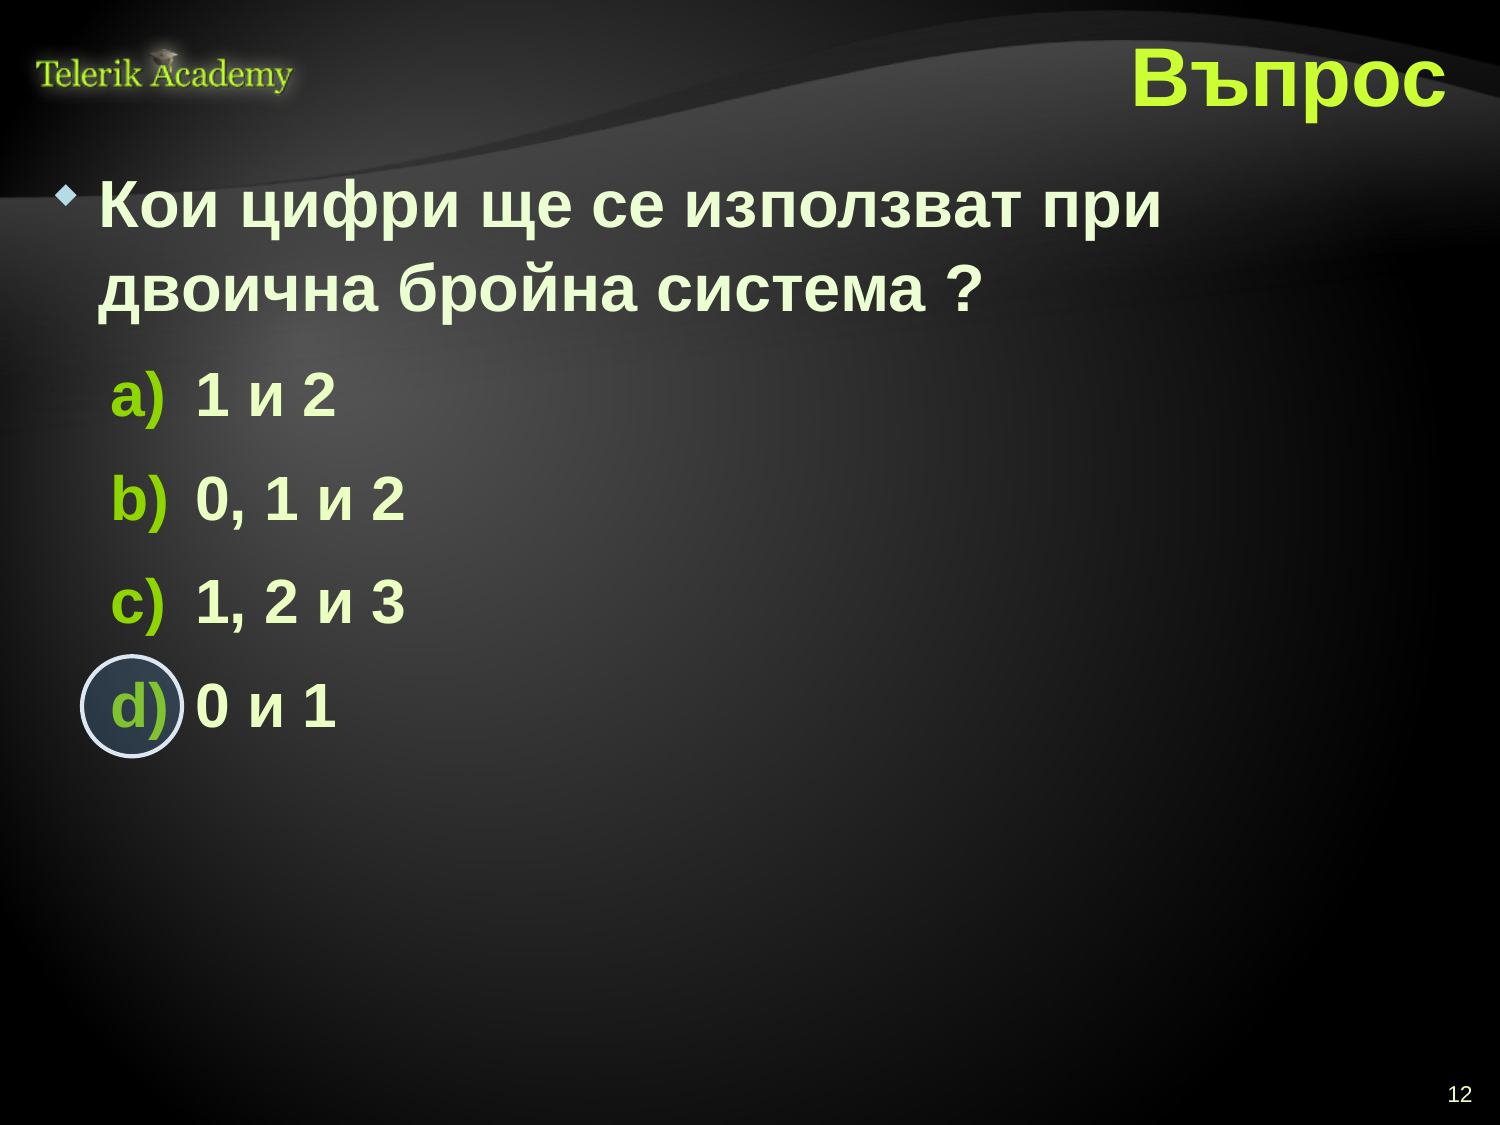

# Въпрос
Кои цифри ще се използват при двоична бройна система ?
1 и 2
0, 1 и 2
1, 2 и 3
0 и 1

12